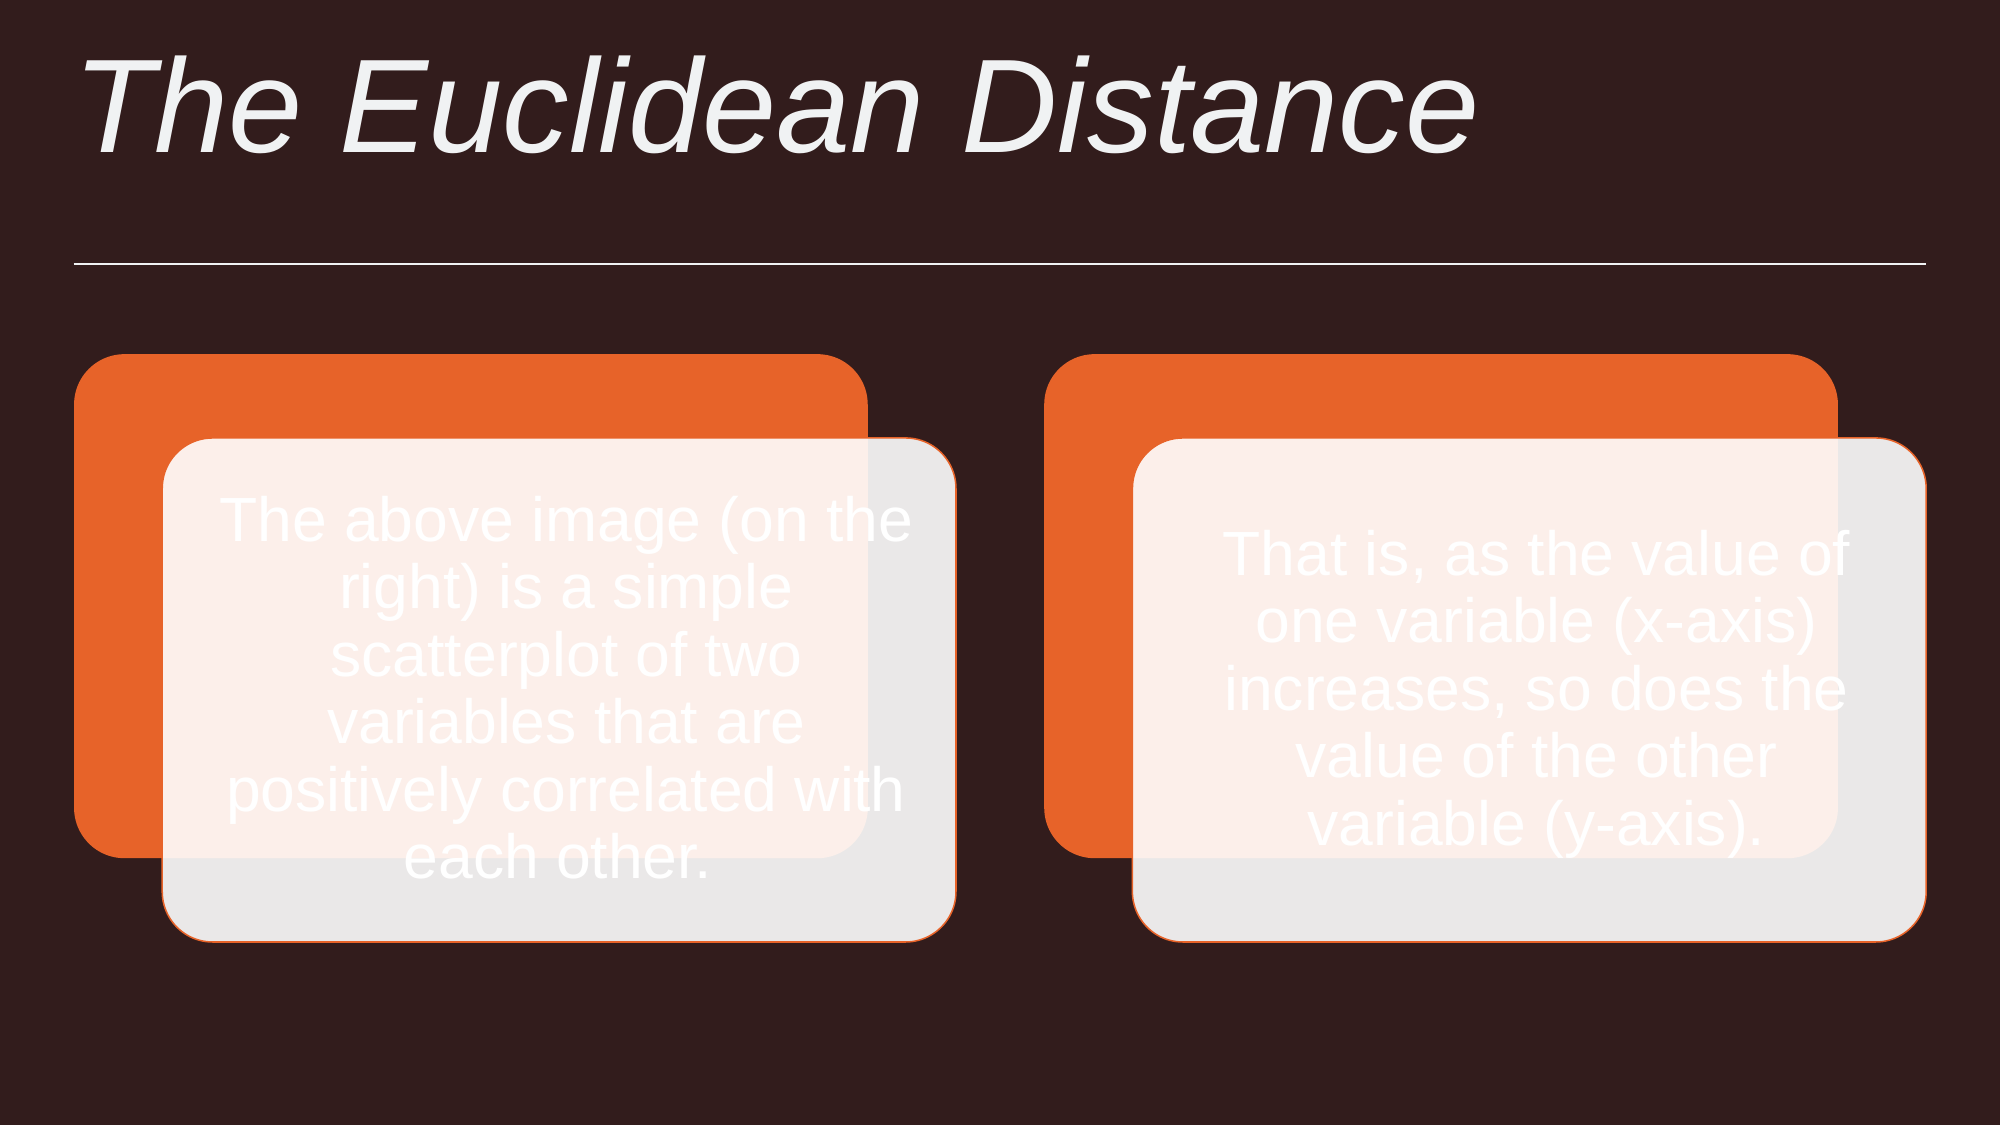

# The Euclidean Distance
The above image (on the right) is a simple scatterplot of two variables that are positively correlated with each other.
That is, as the value of one variable (x-axis) increases, so does the value of the other variable (y-axis).